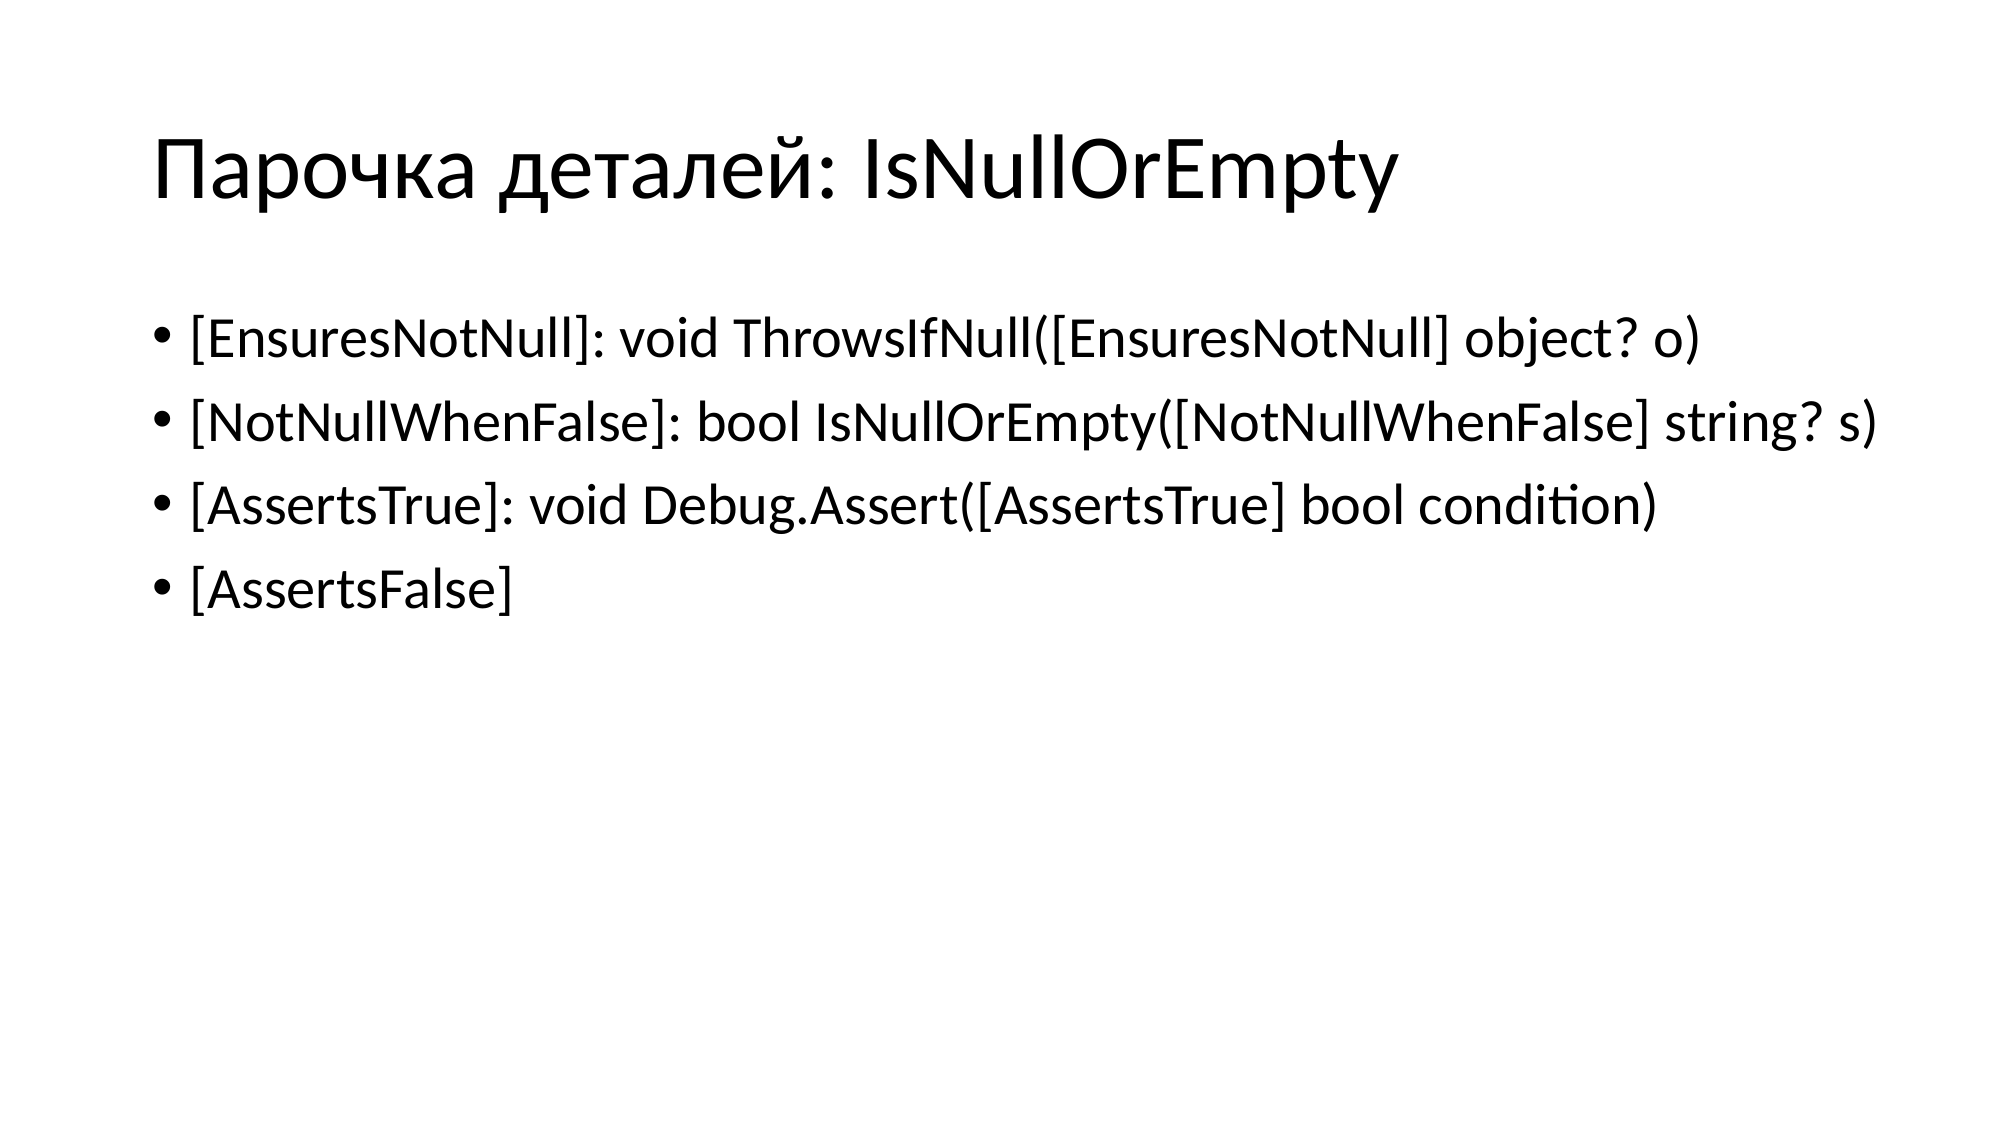

# Парочка деталей: IsNullOrEmpty
[EnsuresNotNull]: void ThrowsIfNull([EnsuresNotNull] object? o)
[NotNullWhenFalse]: bool IsNullOrEmpty([NotNullWhenFalse] string? s)
[AssertsTrue]: void Debug.Assert([AssertsTrue] bool condition)
[AssertsFalse]